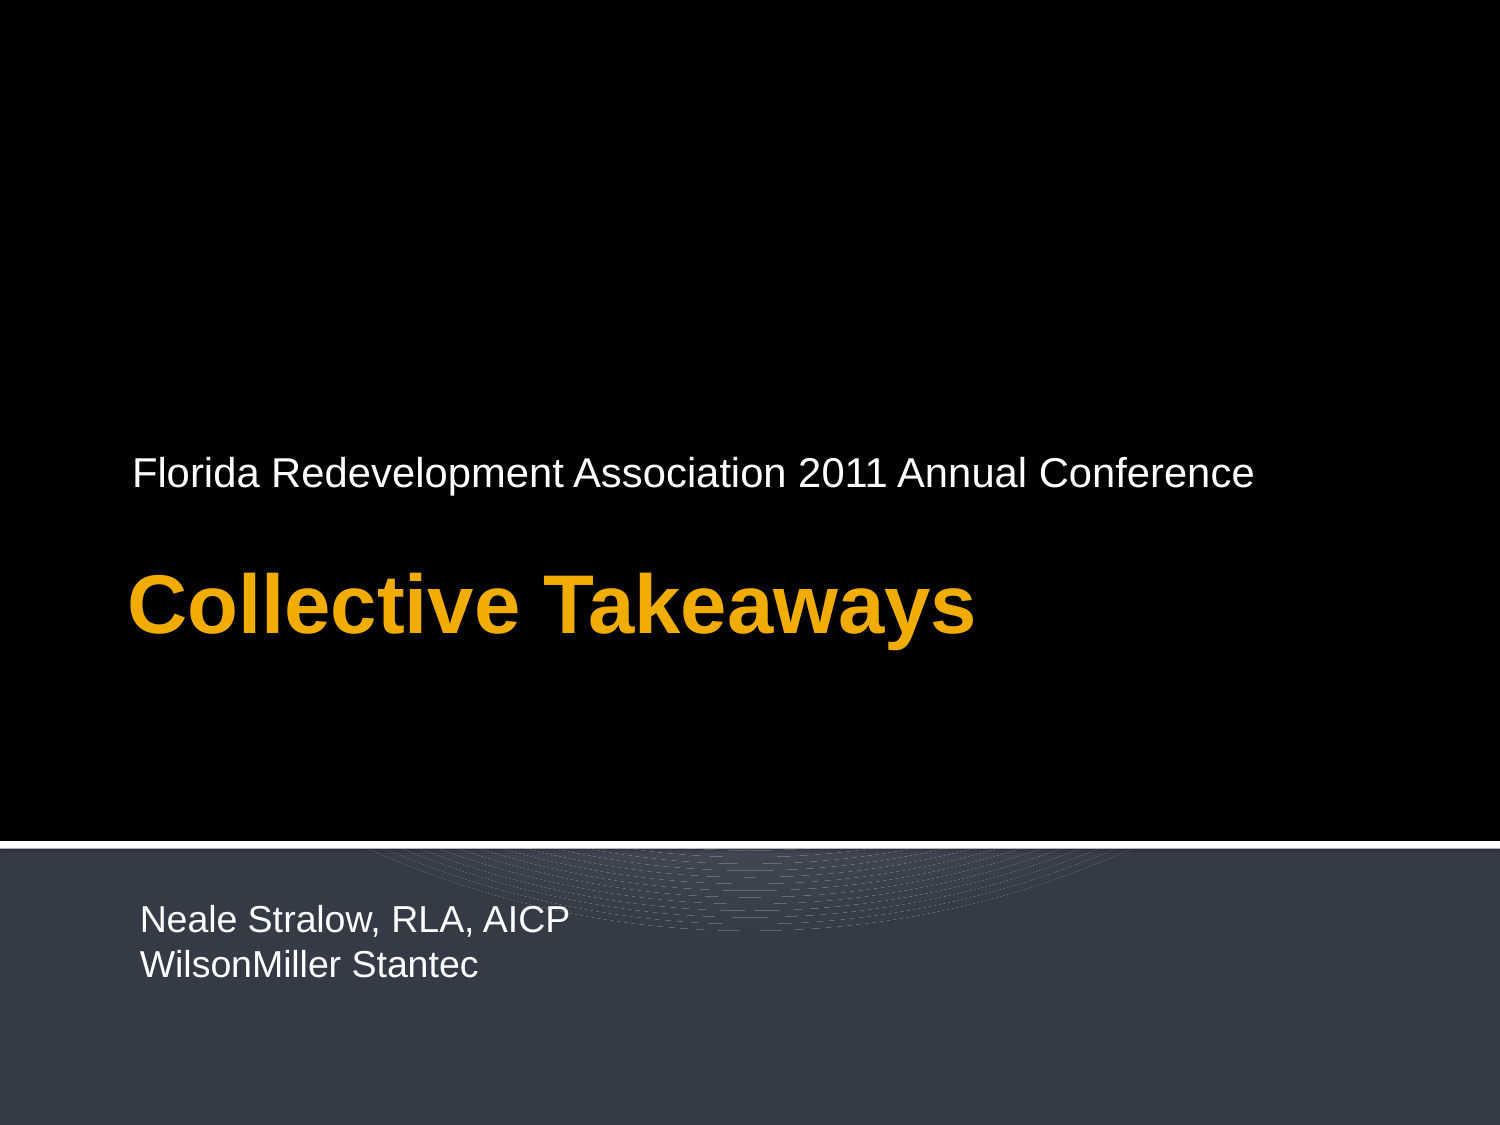

Florida Redevelopment Association 2011 Annual Conference

# Collective Takeaways
Neale Stralow, RLA, AICP
WilsonMiller Stantec